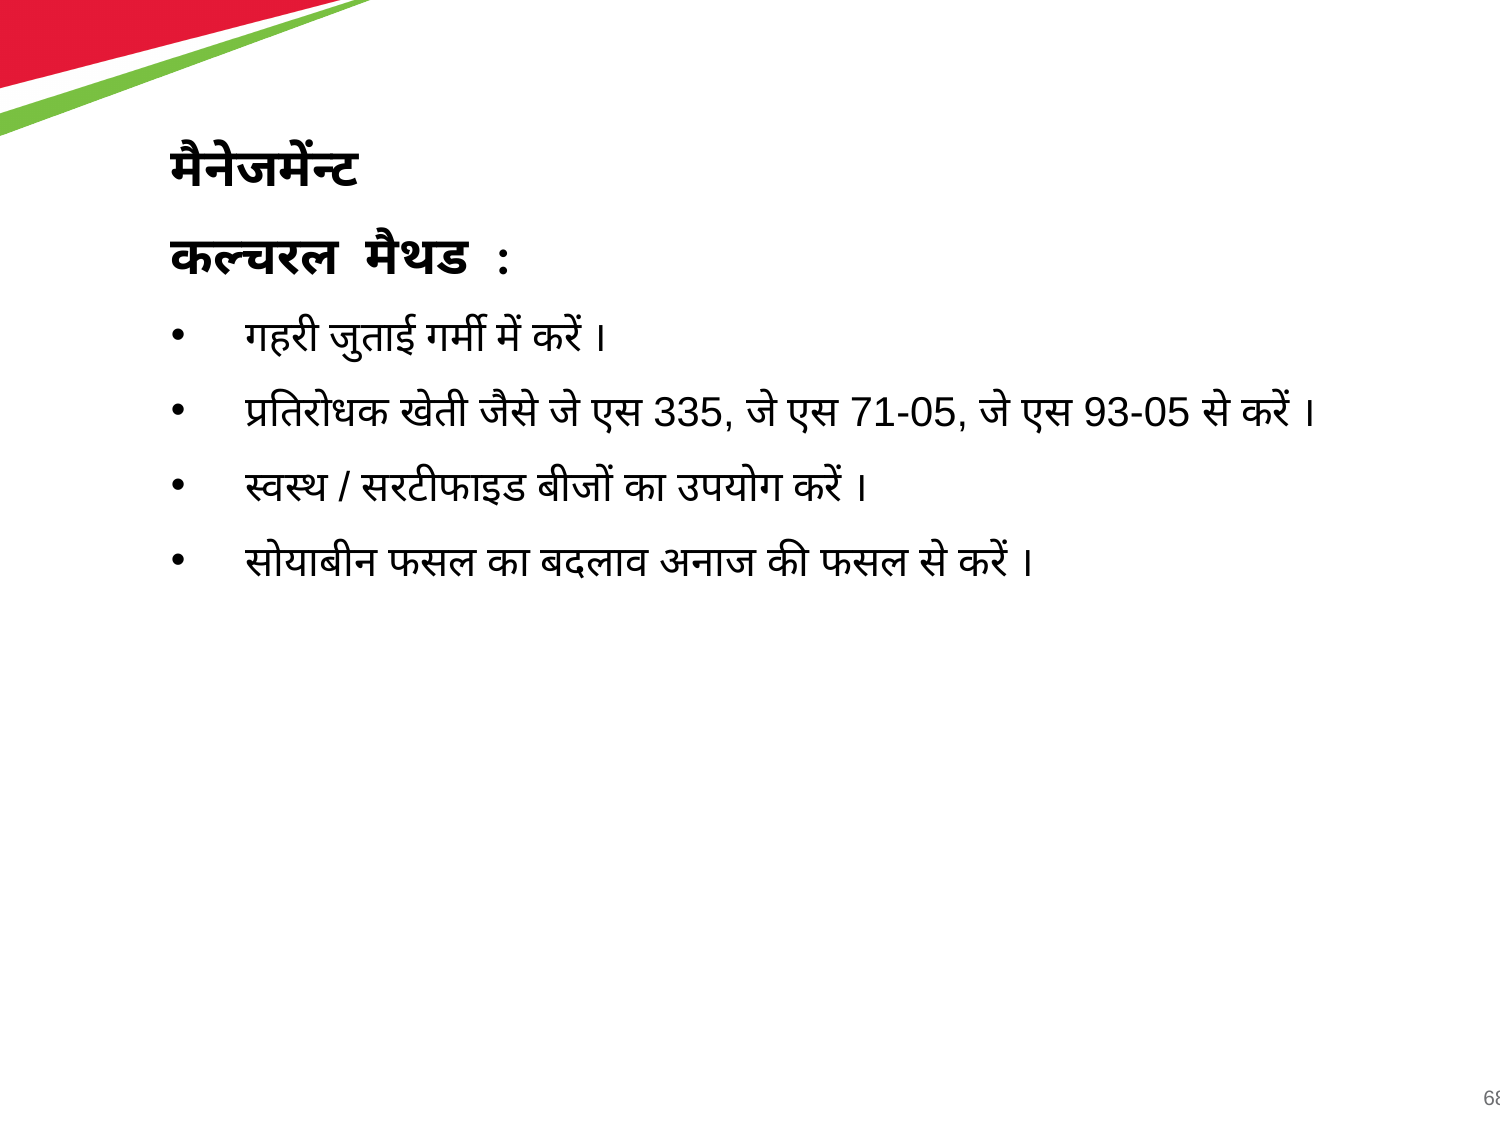

मैनेजमेंन्ट
कल्चरल  मैथड  :
गहरी जुताई गर्मी में करें ।
प्रतिरोधक खेती जैसे जे एस 335, जे एस 71-05, जे एस 93-05 से करें ।
स्वस्थ / सरटीफाइड बीजों का उपयोग करें ।
सोयाबीन फसल का बदलाव अनाज की फसल से करें ।